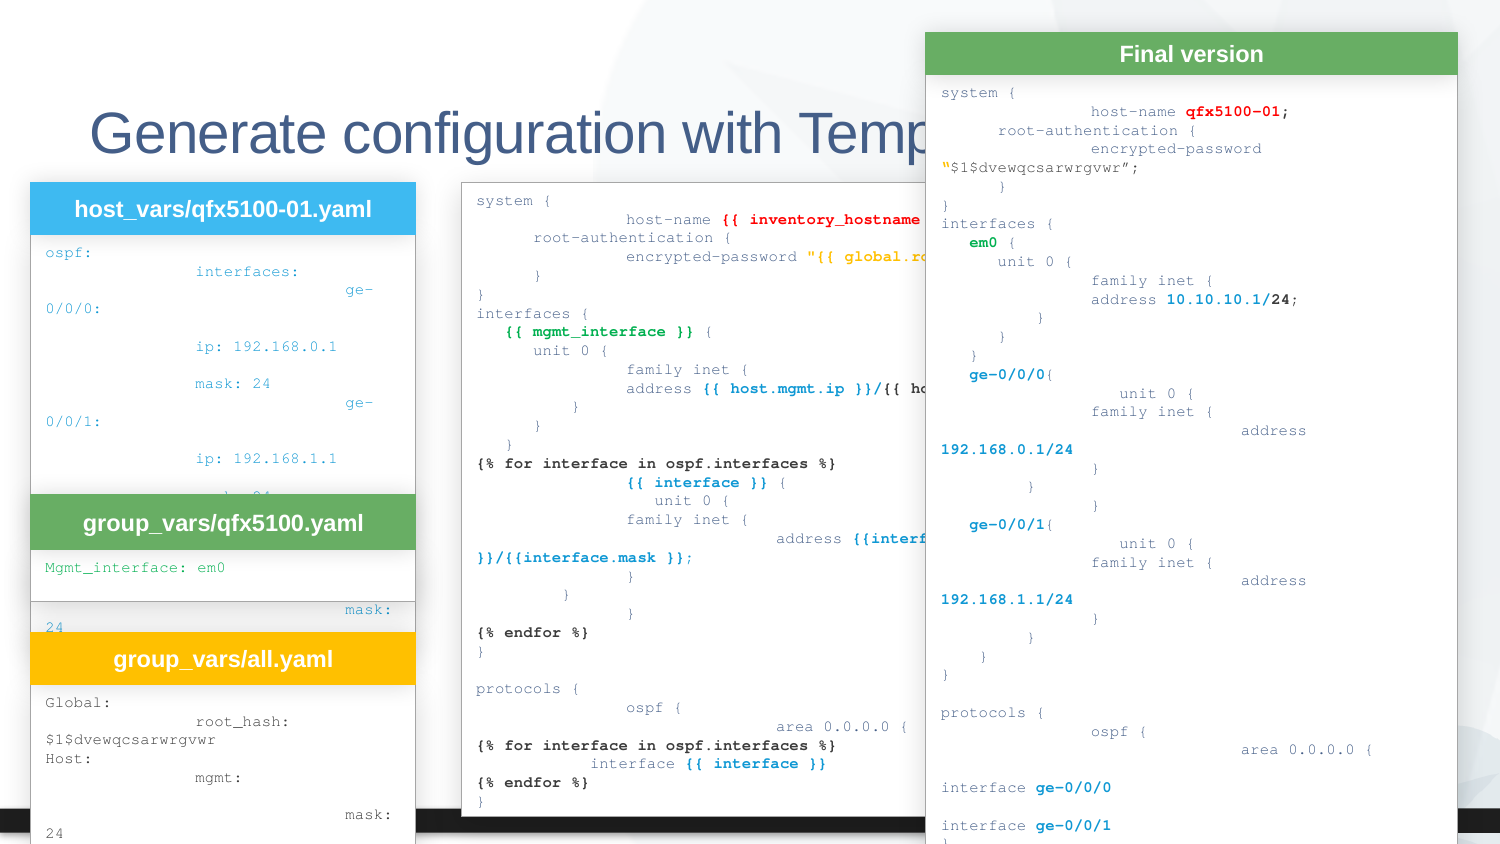

Final version
system {
	host-name qfx5100-01;
      root-authentication {
      	encrypted-password “$1$dvewqcsarwrgvwr”;
      }
}
interfaces {
   em0 {
      unit 0 {
      	family inet {
            	address 10.10.10.1/24;
          }
      }
   }
   ge-0/0/0{
	   unit 0 {
      	family inet {
          		address 192.168.0.1/24
         	}
         }
	}
   ge-0/0/1{
	   unit 0 {
      	family inet {
          		address 192.168.1.1/24
         	}
         }
    }
}

protocols {
	ospf {
		area 0.0.0.0 {
			interface ge-0/0/0
			 interface ge-0/0/1
}
# Generate configuration with Template
host_vars/qfx5100-01.yaml
system {
	host-name {{ inventory_hostname }};
      root-authentication {
      	encrypted-password "{{ global.root_hash }}";
      }
}
interfaces {
   {{ mgmt_interface }} {
      unit 0 {
      	family inet {
            	address {{ host.mgmt.ip }}/{{ host.mgmt.mask }};
          }
      }
   }
{% for interface in ospf.interfaces %}
	{{ interface }} {
	   unit 0 {
      	family inet {
          		address {{interface.ip }}/{{interface.mask }};
         	}
         }
	}
{% endfor %}
}

protocols {
	ospf {
		area 0.0.0.0 {
{% for interface in ospf.interfaces %}
            interface {{ interface }}
{% endfor %}
}
ospf:
	interfaces:
		ge-0/0/0:
			ip: 192.168.0.1
			mask: 24
		ge-0/0/1:
			ip: 192.168.1.1
			mask: 24
Host:
	mgmt:
		ip: 10.10.10.1
		mask: 24
group_vars/qfx5100.yaml
Mgmt_interface: em0

group_vars/all.yaml
Global:
	root_hash: $1$dvewqcsarwrgvwr
Host:
	mgmt:
		mask: 24